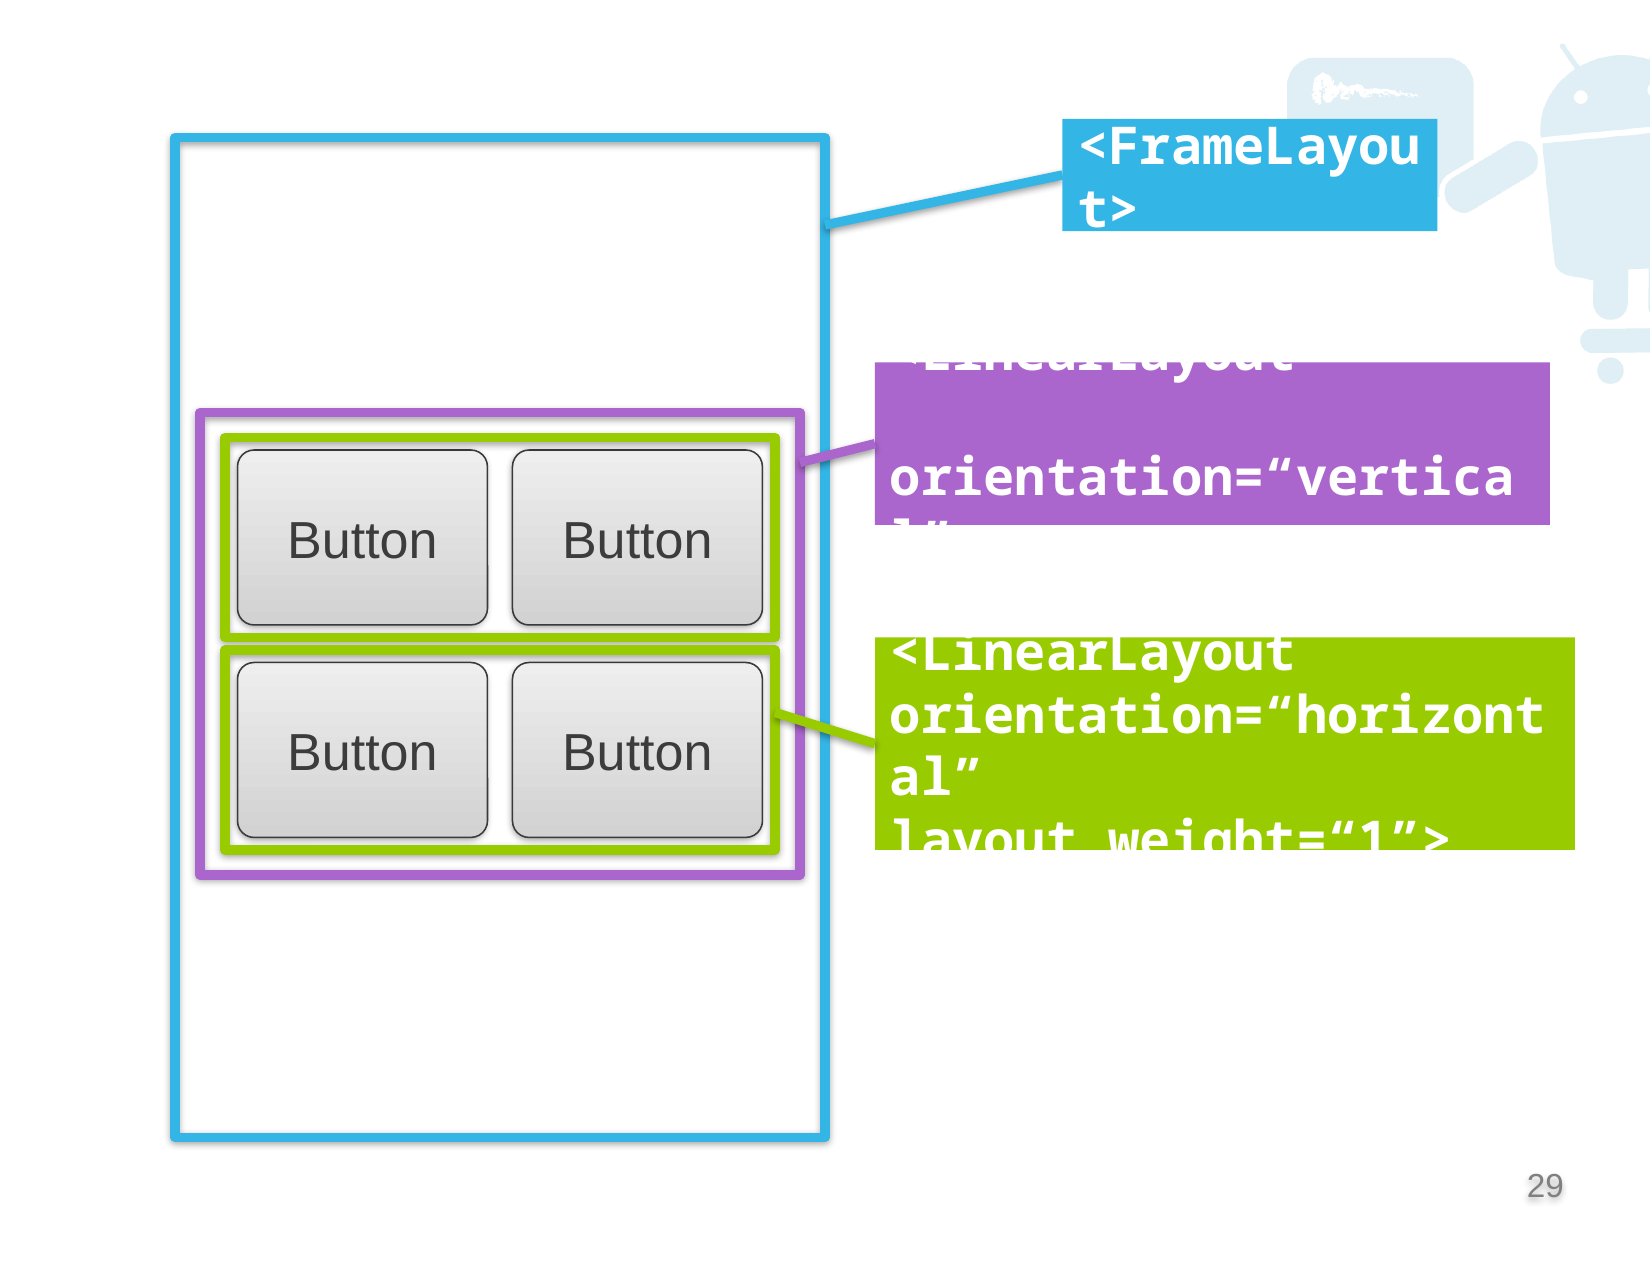

<FrameLayout>

<LinearLayout
 orientation=“vertical”>

<LinearLayout
orientation=“horizontal”
layout_weight=“1”>

Button
Button
Button
Button